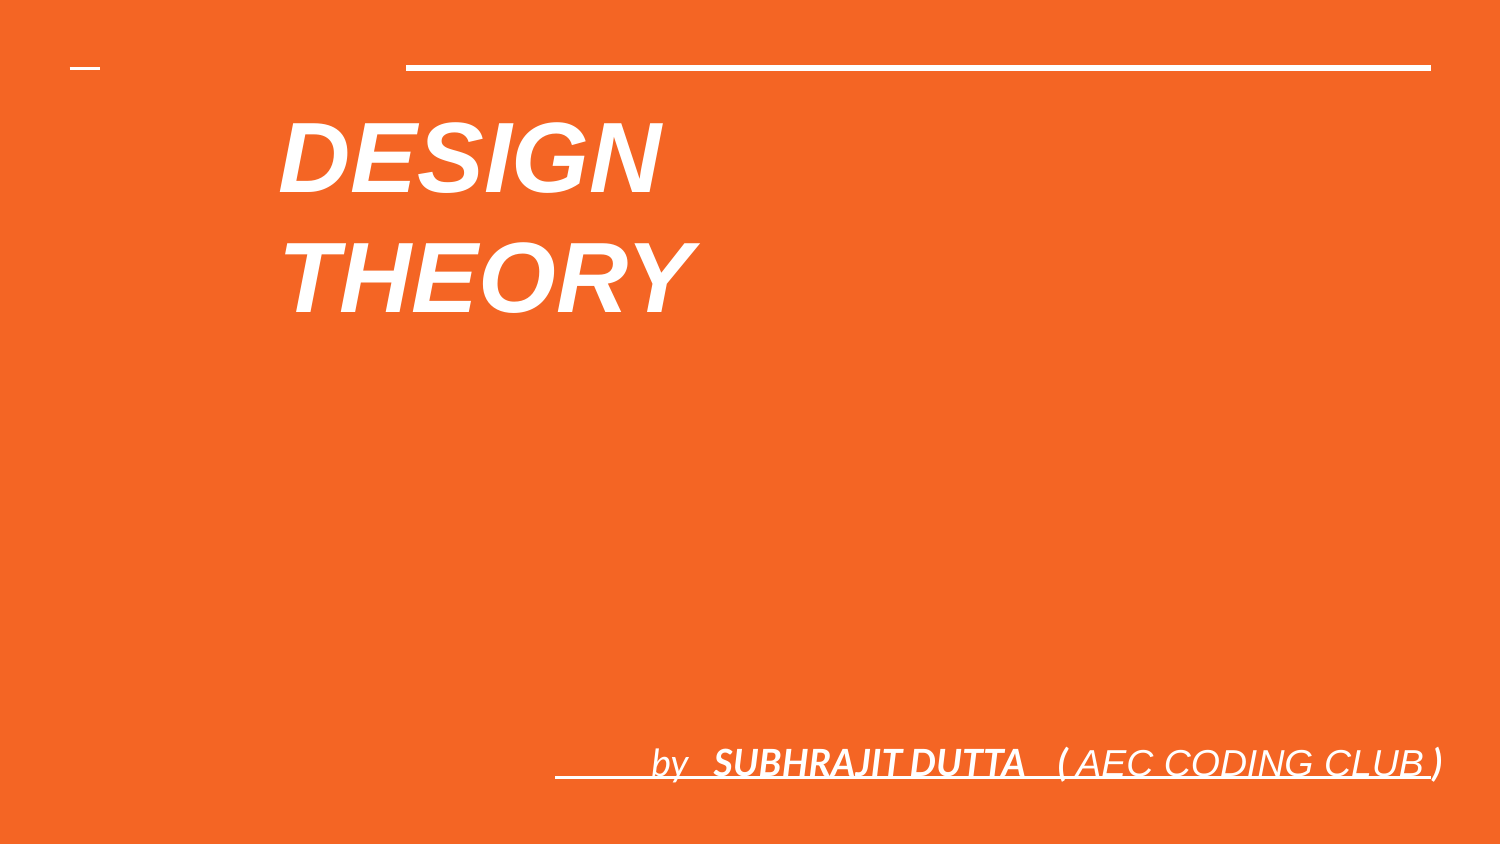

# DESIGN
THEORY
by   SUBHRAJIT DUTTA    ( AEC CODING CLUB )